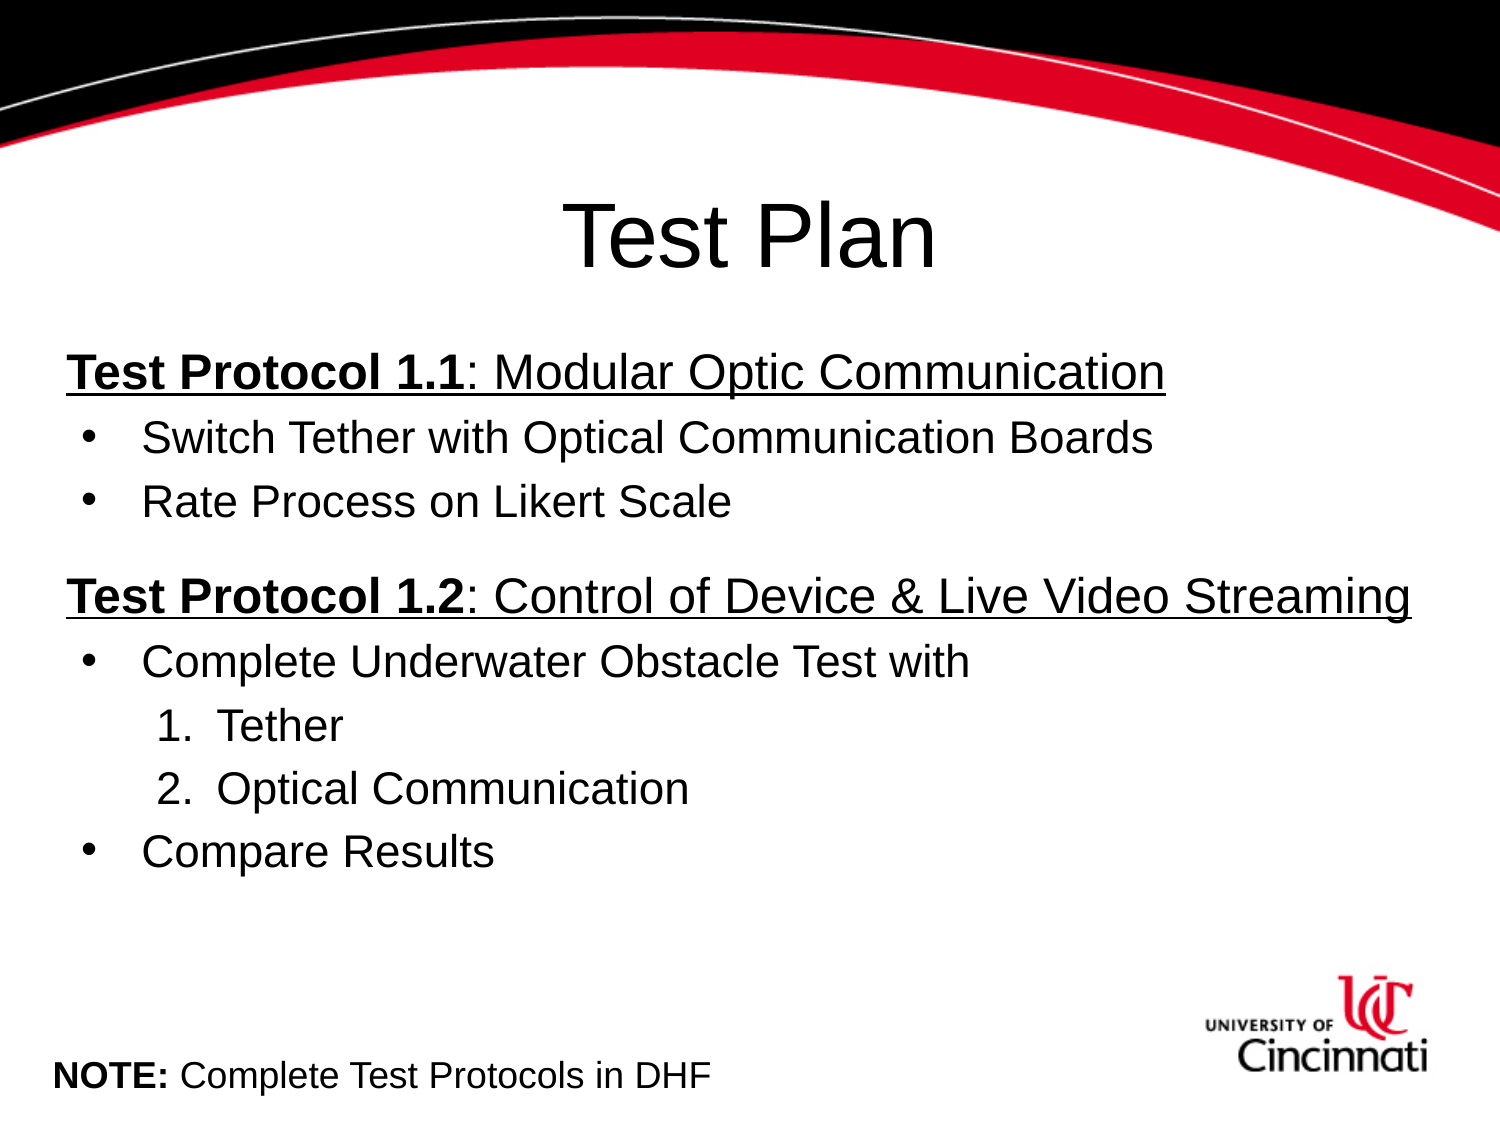

# Test Plan
Test Protocol 1.1: Modular Optic Communication
Switch Tether with Optical Communication Boards
Rate Process on Likert Scale

Test Protocol 1.2: Control of Device & Live Video Streaming
Complete Underwater Obstacle Test with
Tether
Optical Communication
Compare Results
NOTE: Complete Test Protocols in DHF